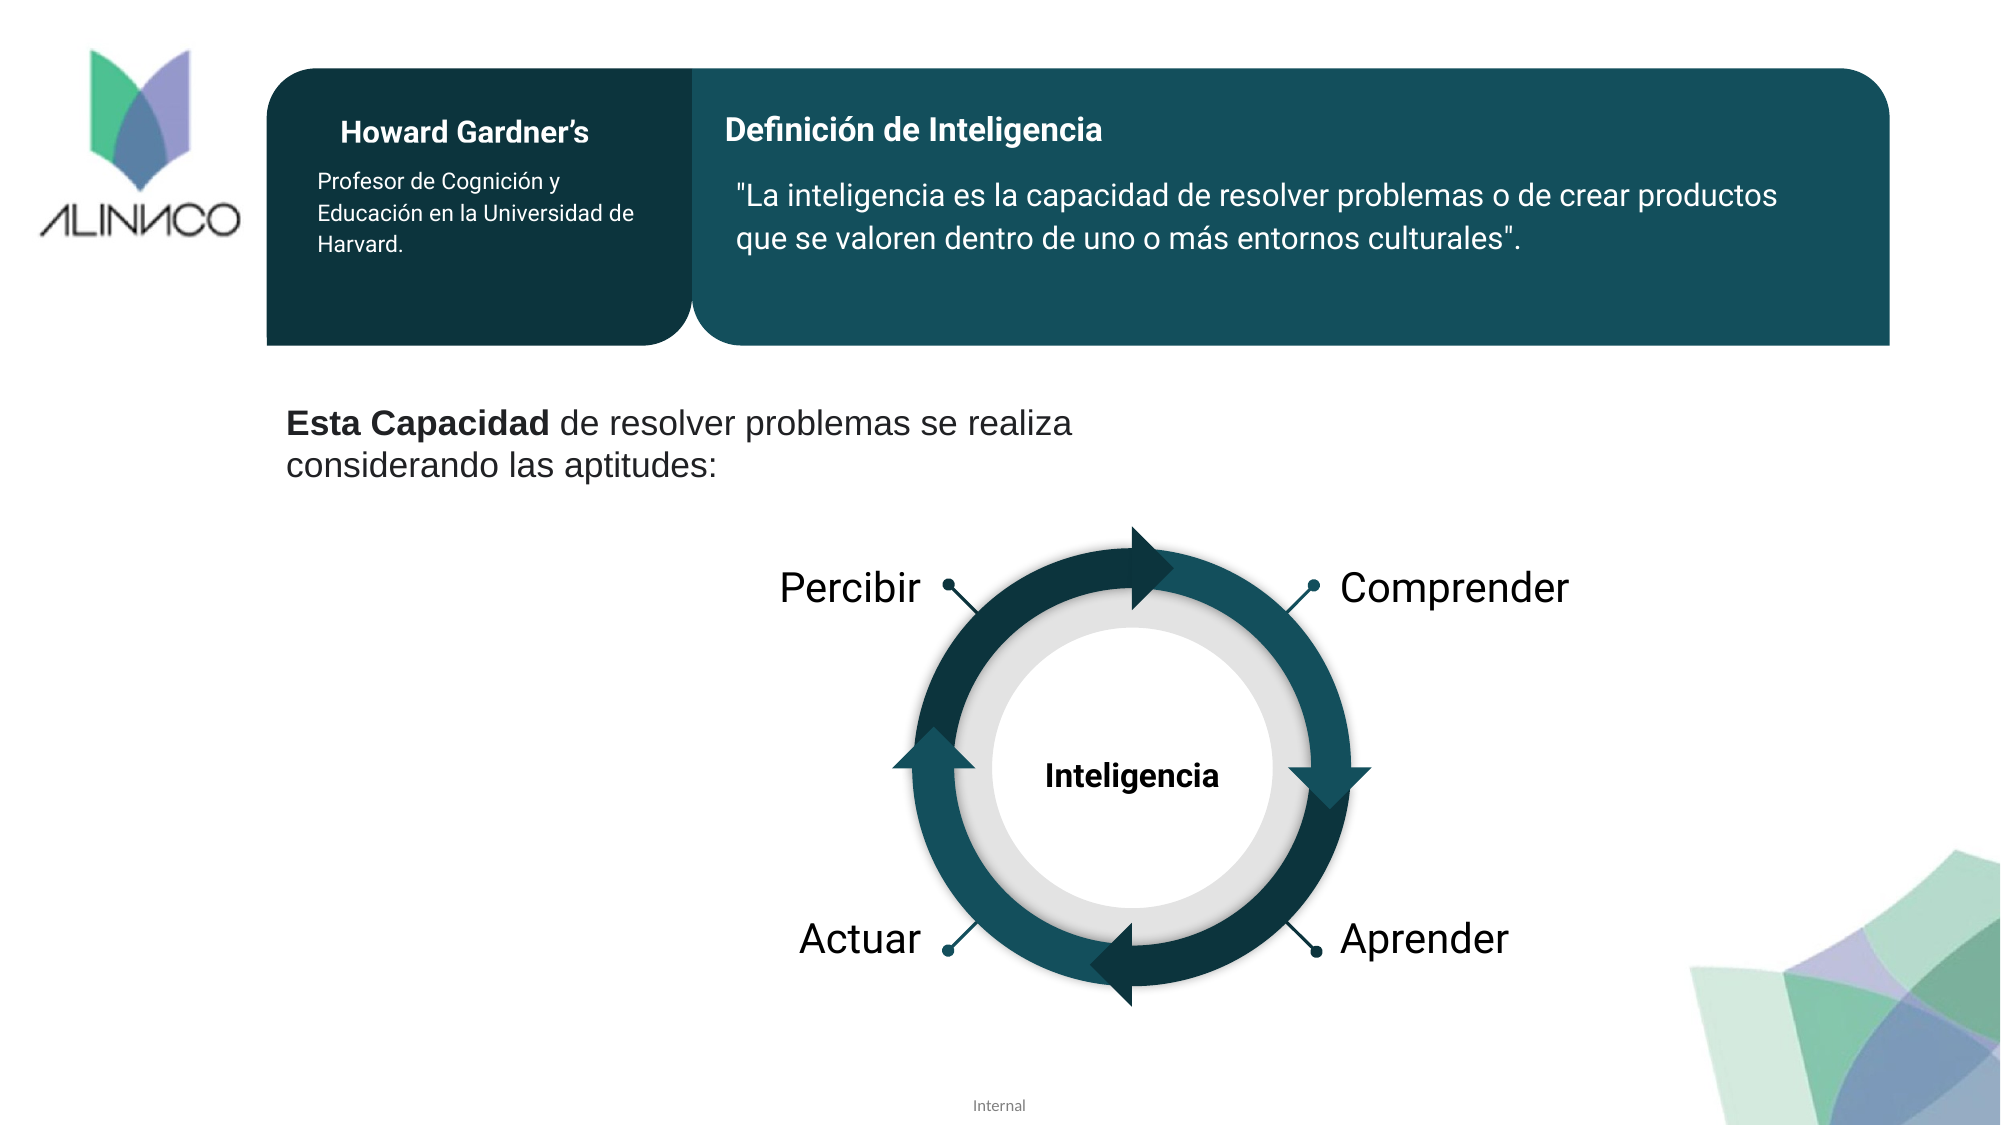

Howard Gardner’s NilssonHoward Gardner’s
Profesor de Cognición y Educación en la Universidad de Harvard.

Definición de Inteligencia
"La inteligencia es la capacidad de resolver problemas o de crear productos que se valoren dentro de uno o más entornos culturales".

Esta Capacidad de resolver problemas se realiza considerando las aptitudes:
Percibir
Comprender

Inteligencia

Actuar
Aprender